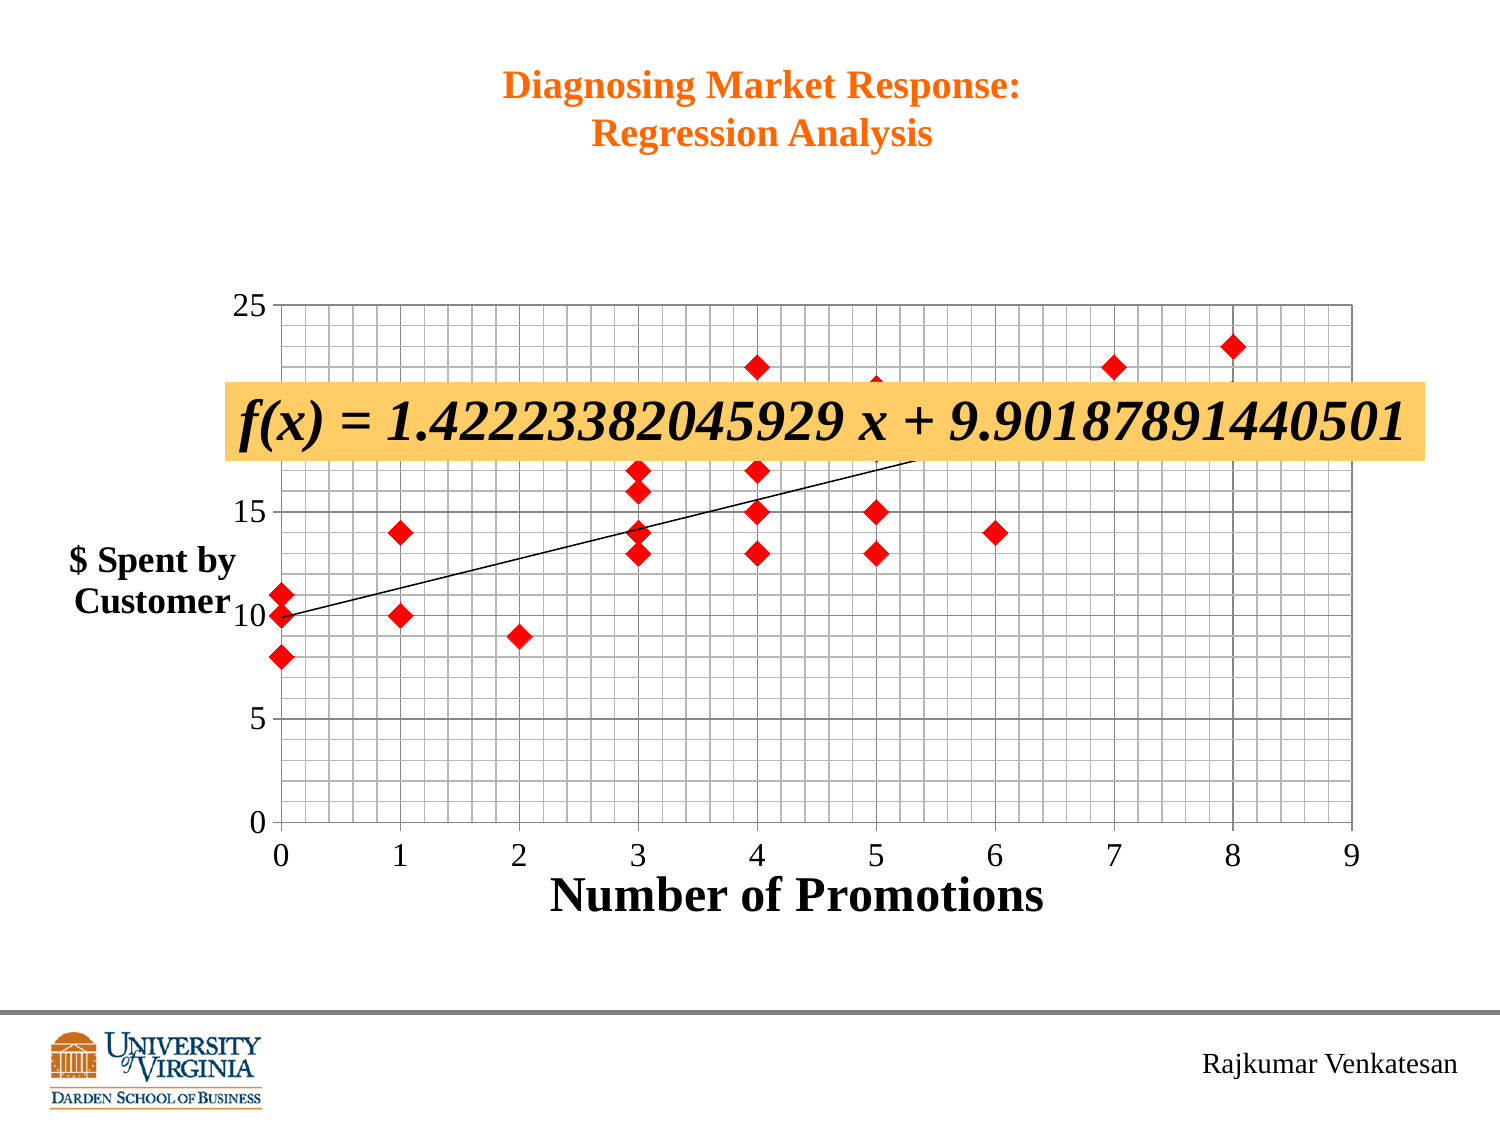

# Diagnosing Market Response: Regression Analysis

### Chart

| Category | $ Spent by Customer |
|---|---|